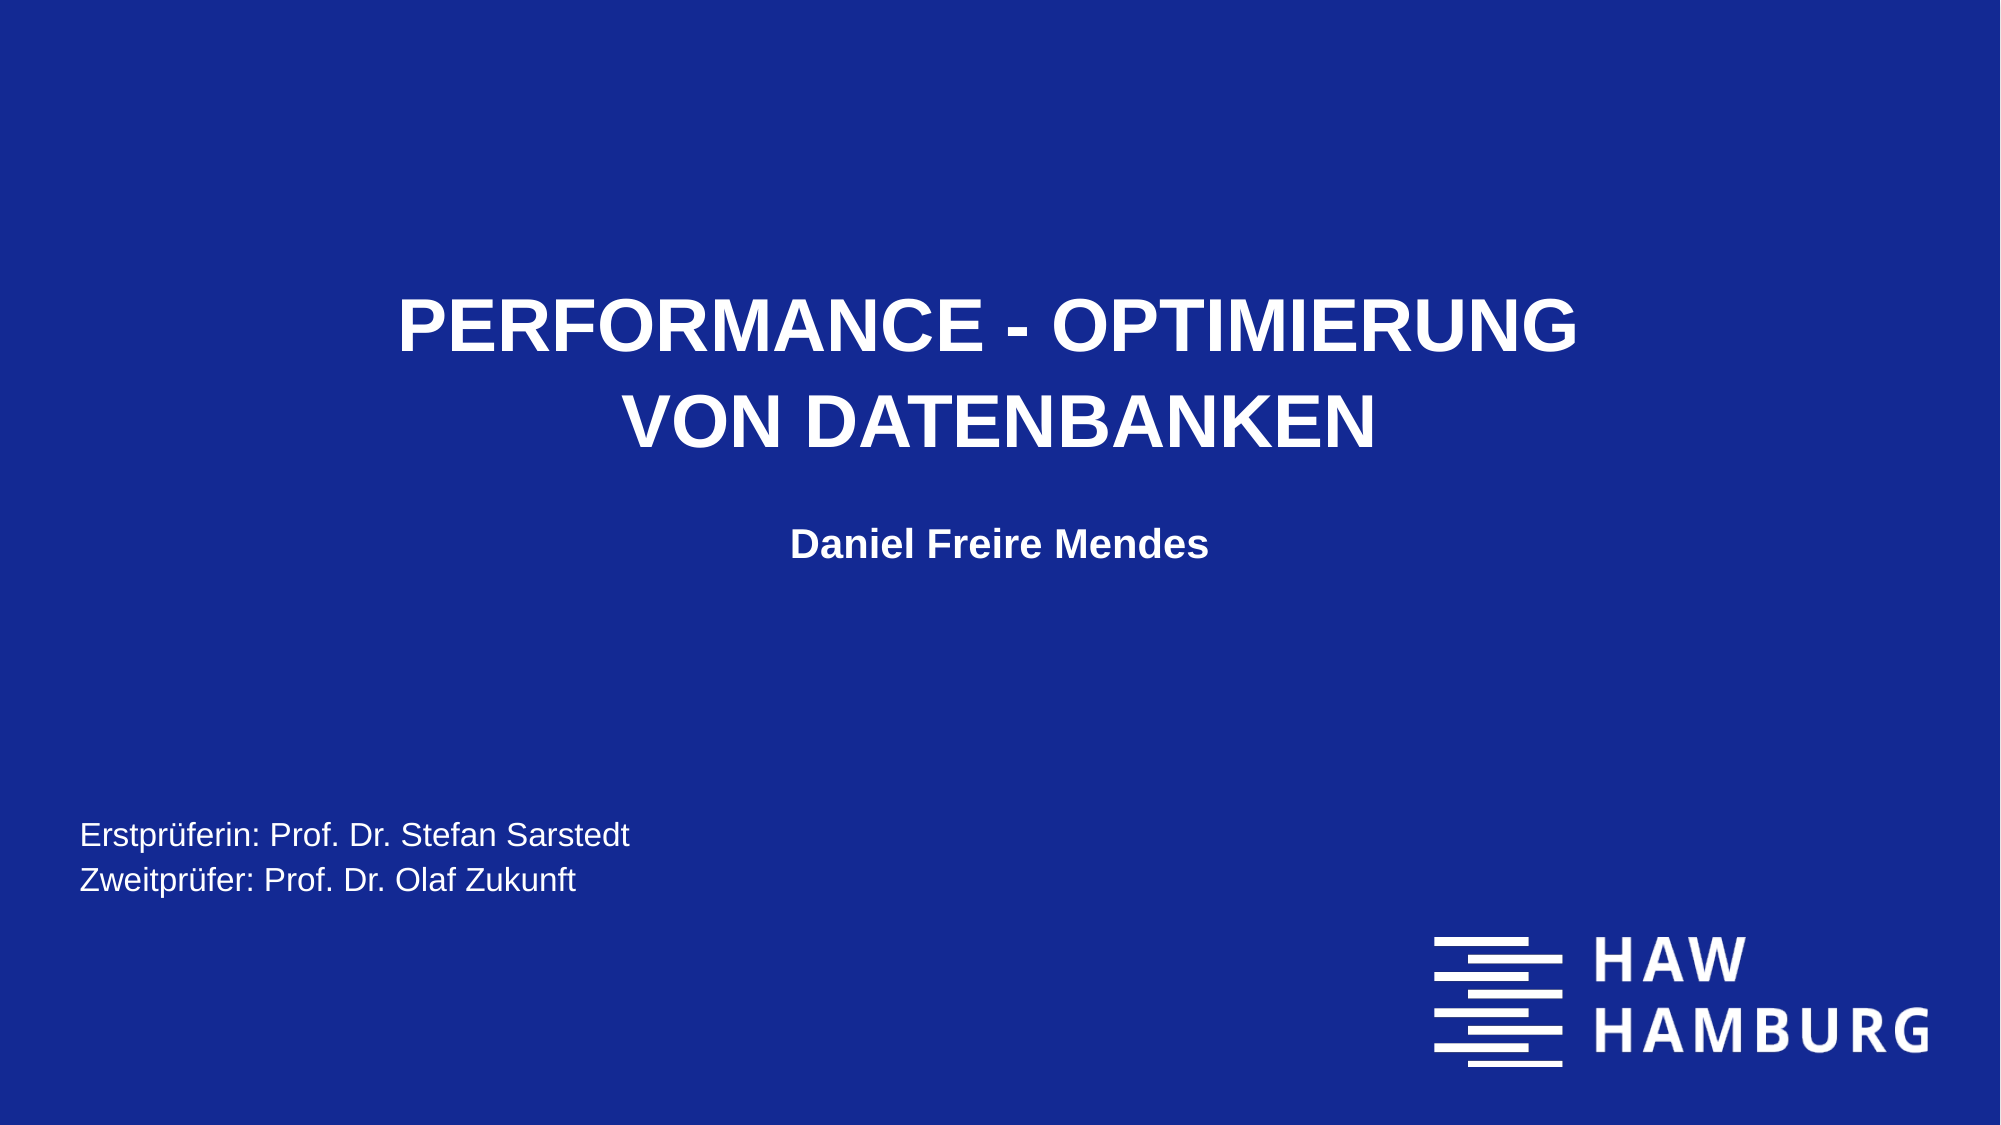

Performance - Optimierung
von Datenbanken
Daniel Freire Mendes
Erstprüferin: Prof. Dr. Stefan Sarstedt
Zweitprüfer: Prof. Dr. Olaf Zukunft